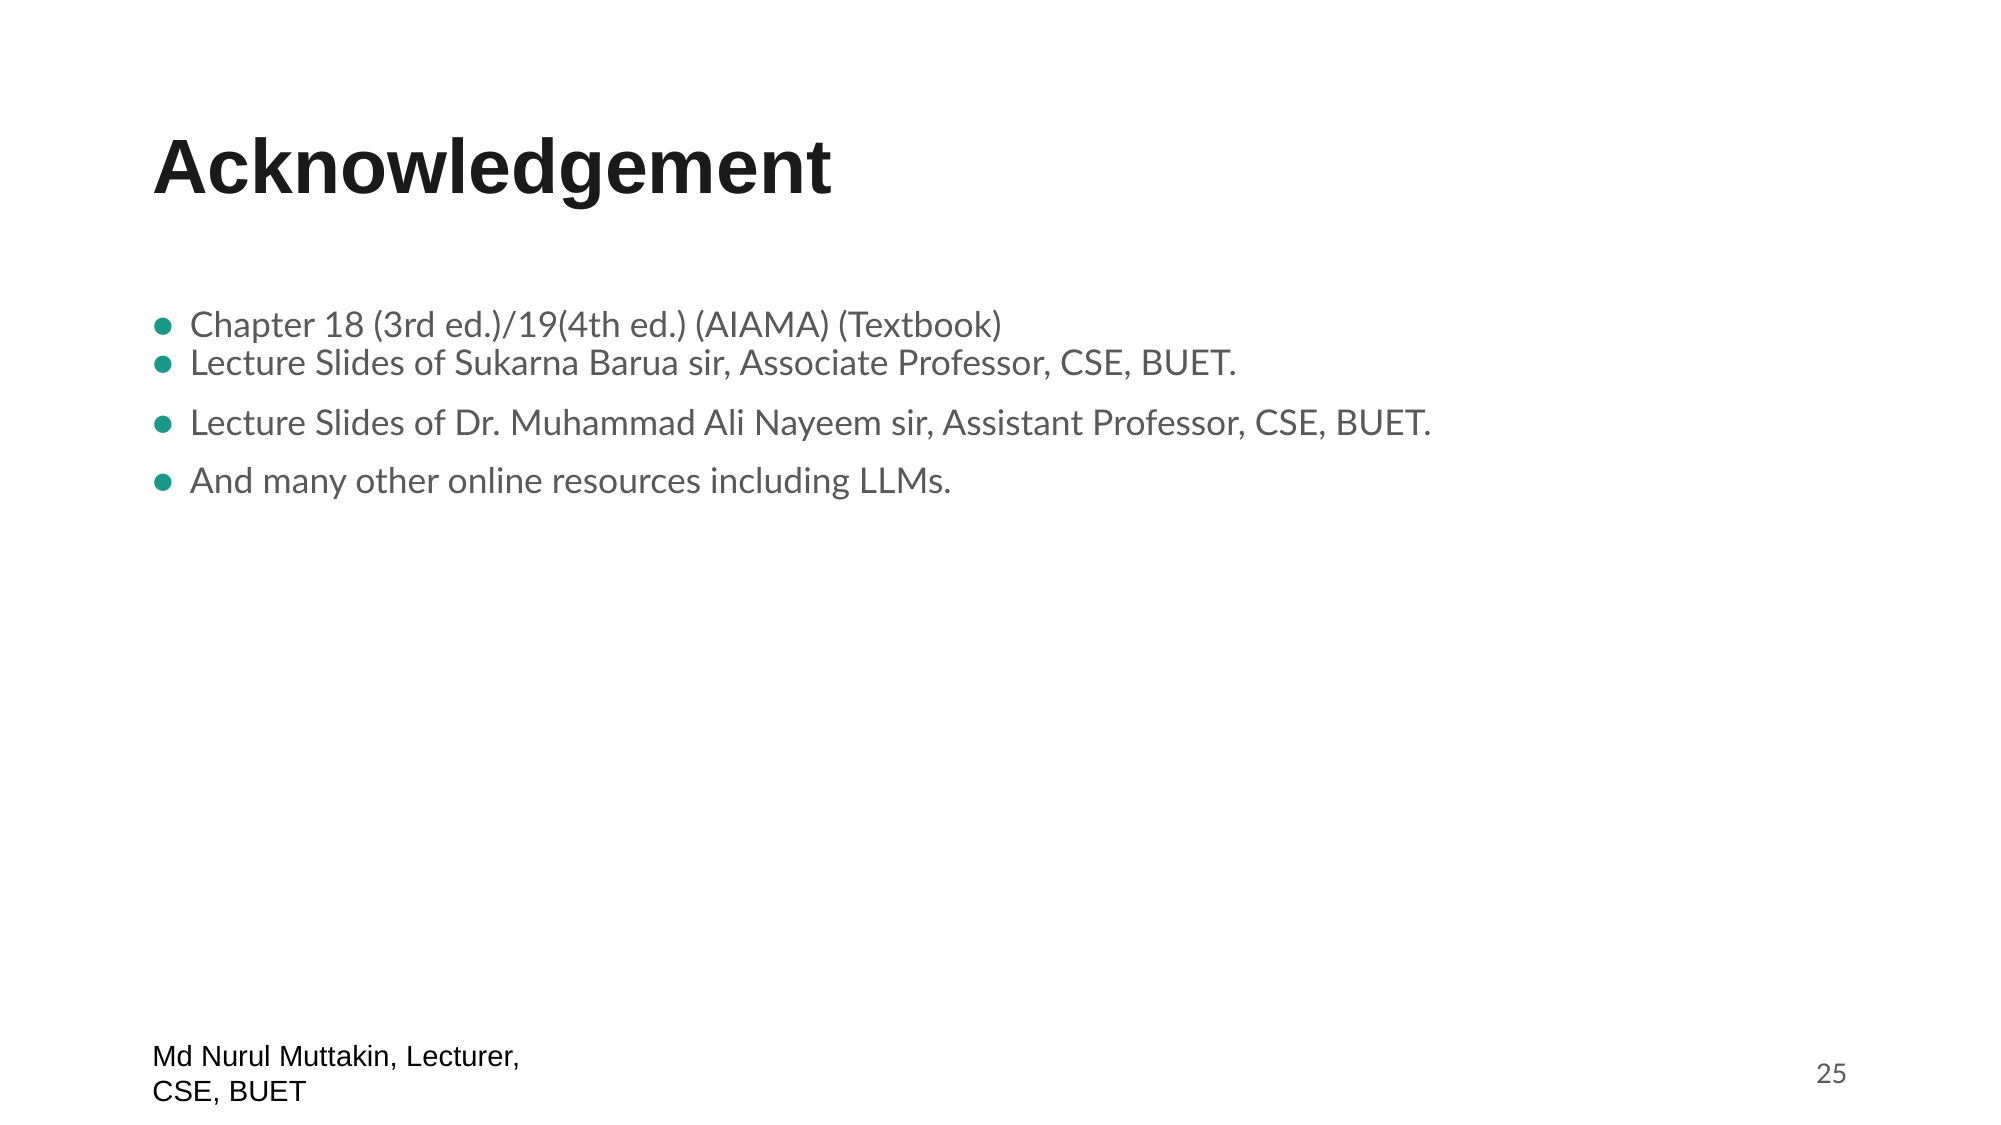

# Acknowledgement
Chapter 18 (3rd ed.)/19(4th ed.) (AIAMA) (Textbook)
Lecture Slides of Sukarna Barua sir, Associate Professor, CSE, BUET.
Lecture Slides of Dr. Muhammad Ali Nayeem sir, Assistant Professor, CSE, BUET.
And many other online resources including LLMs.

Md Nurul Muttakin, Lecturer, CSE, BUET
25